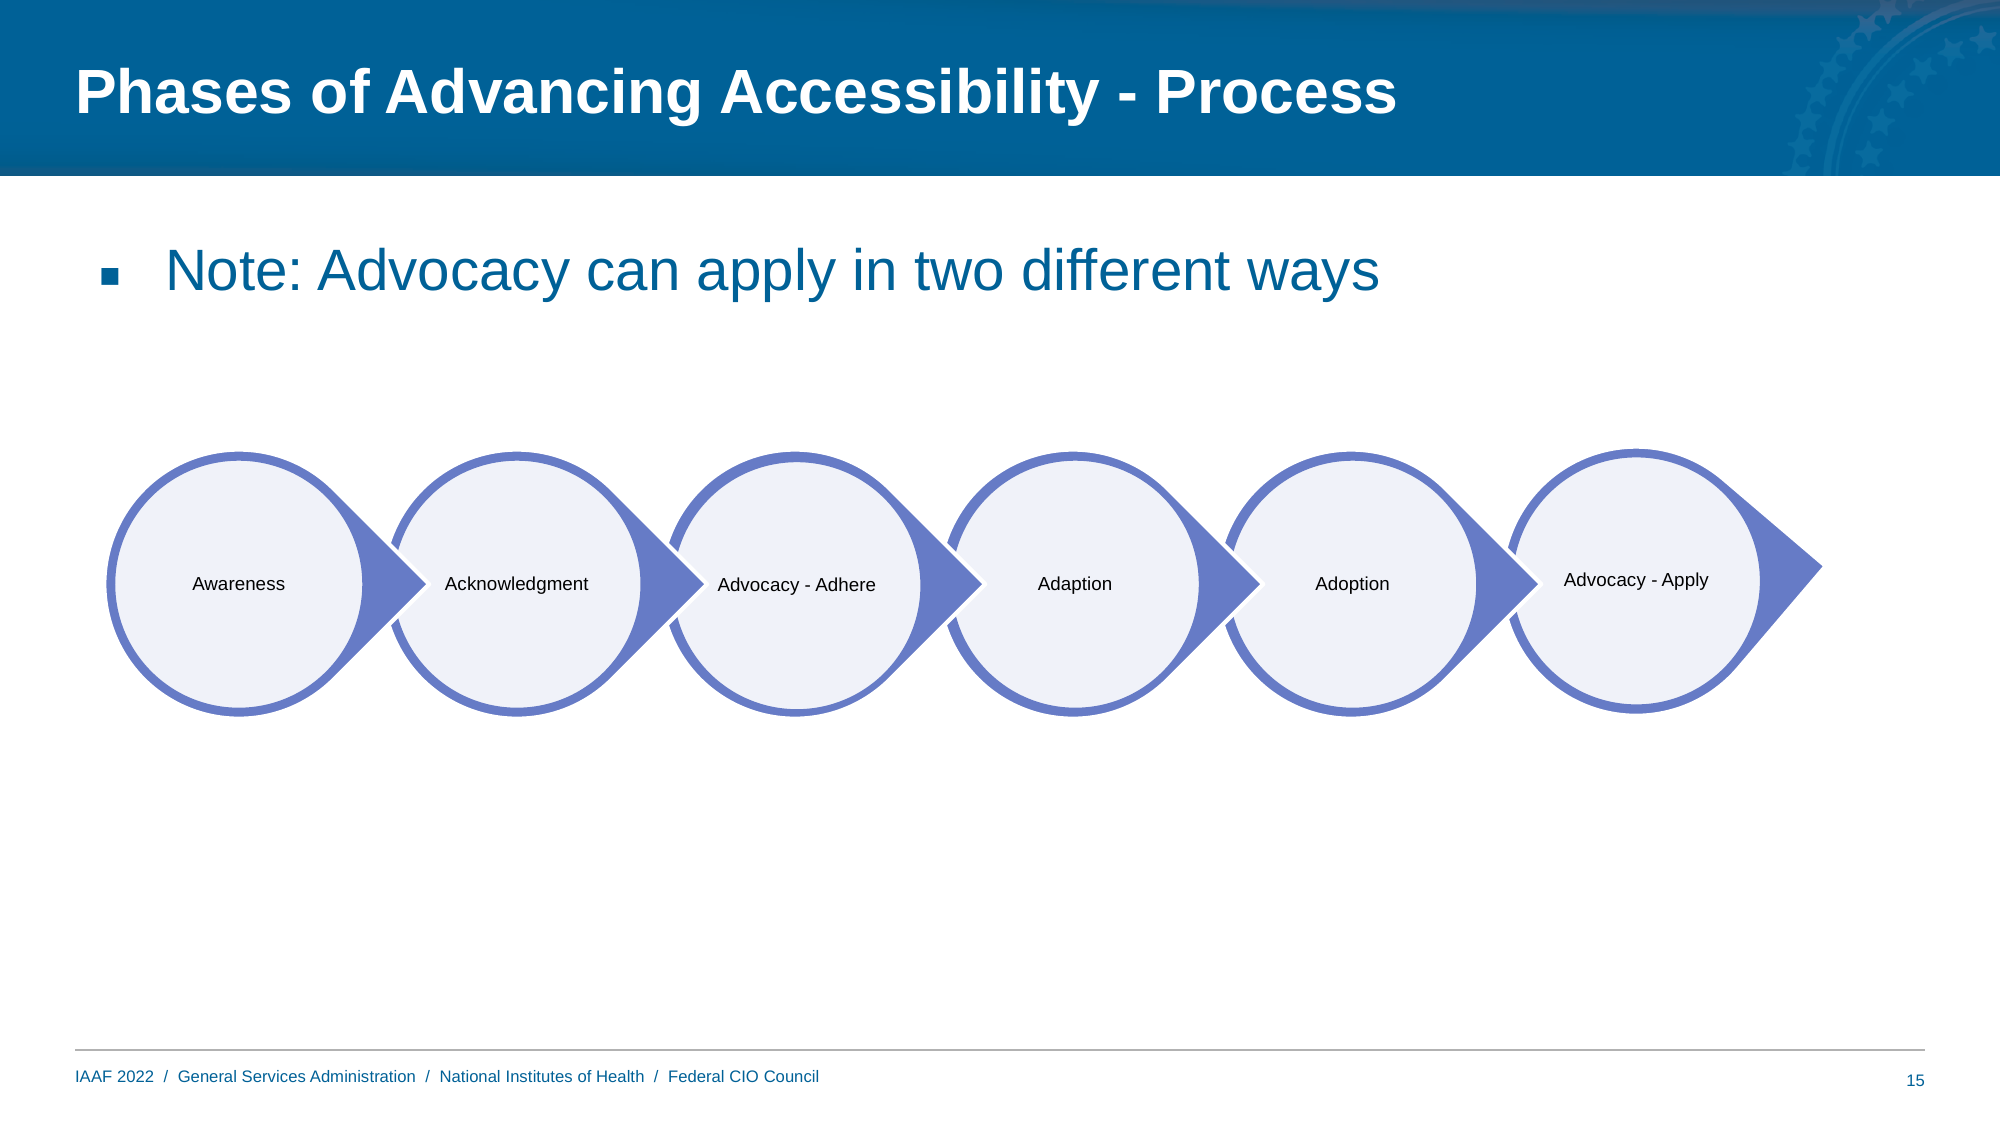

# Phases of Advancing Accessibility - Process
Note: Advocacy can apply in two different ways

Advocacy - Apply
Adaption
Adoption
Awareness
Acknowledgment
Advocacy - Adhere

15